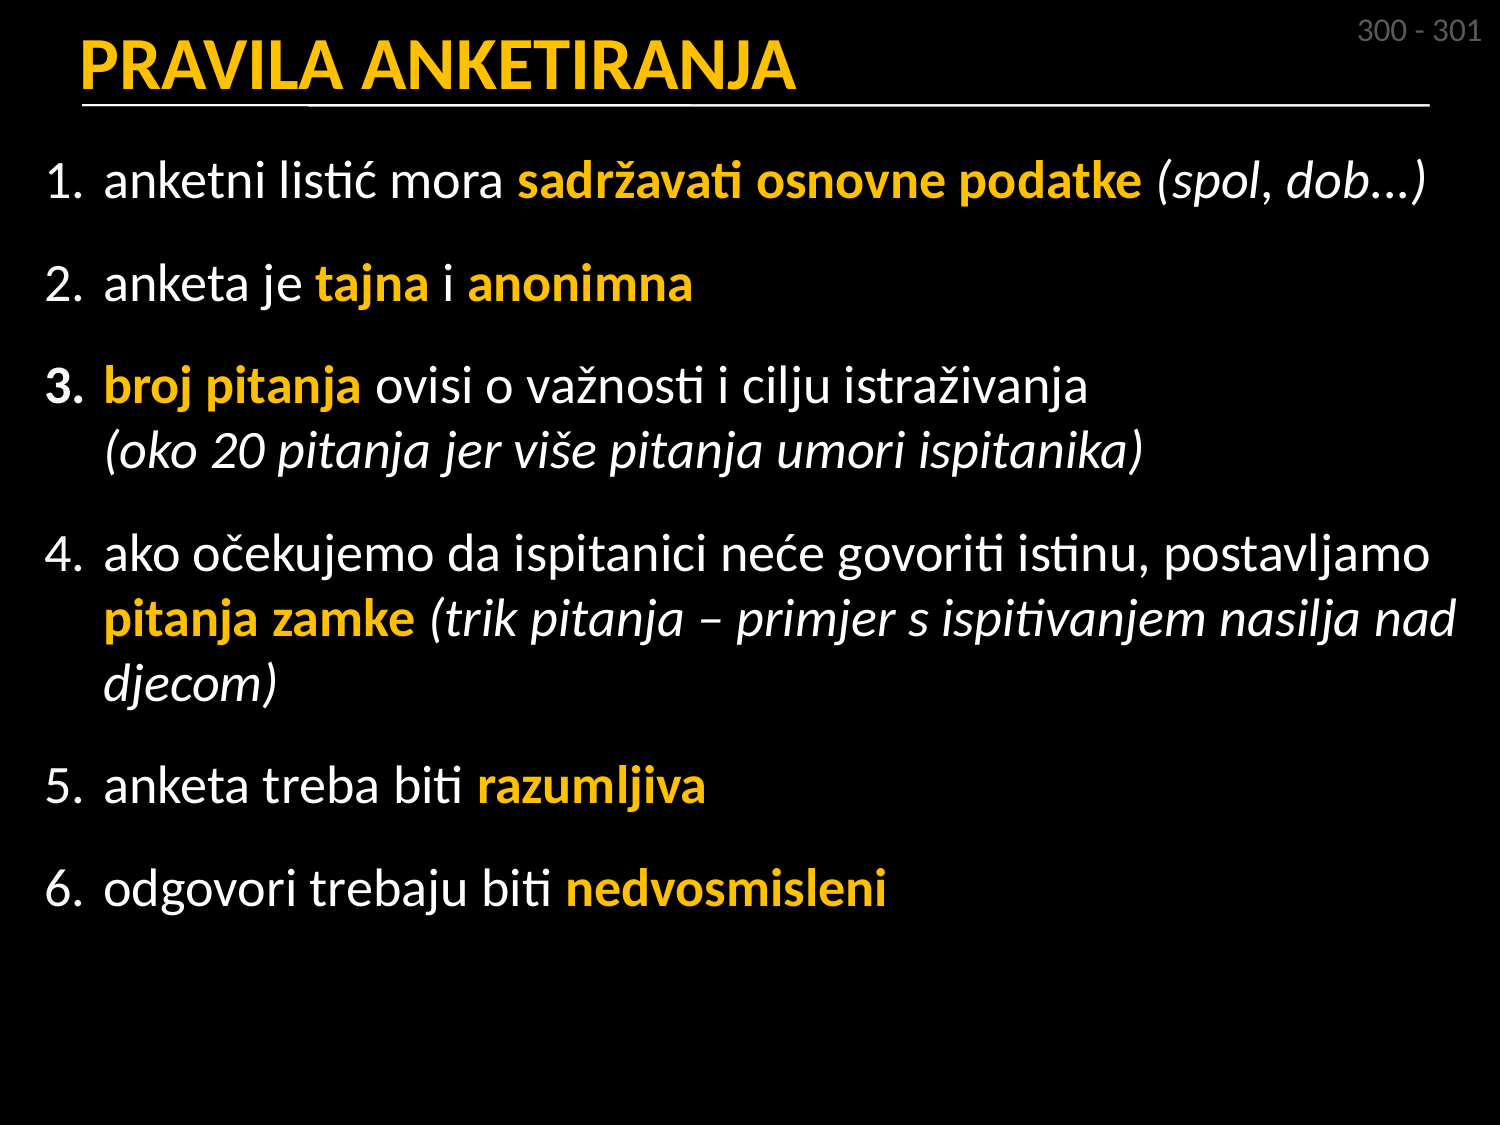

300 - 301
# PRAVILA ANKETIRANJA
anketni listić mora sadržavati osnovne podatke (spol, dob...)
anketa je tajna i anonimna
broj pitanja ovisi o važnosti i cilju istraživanja
(oko 20 pitanja jer više pitanja umori ispitanika)
ako očekujemo da ispitanici neće govoriti istinu, postavljamo pitanja zamke (trik pitanja – primjer s ispitivanjem nasilja nad djecom)
anketa treba biti razumljiva
odgovori trebaju biti nedvosmisleni